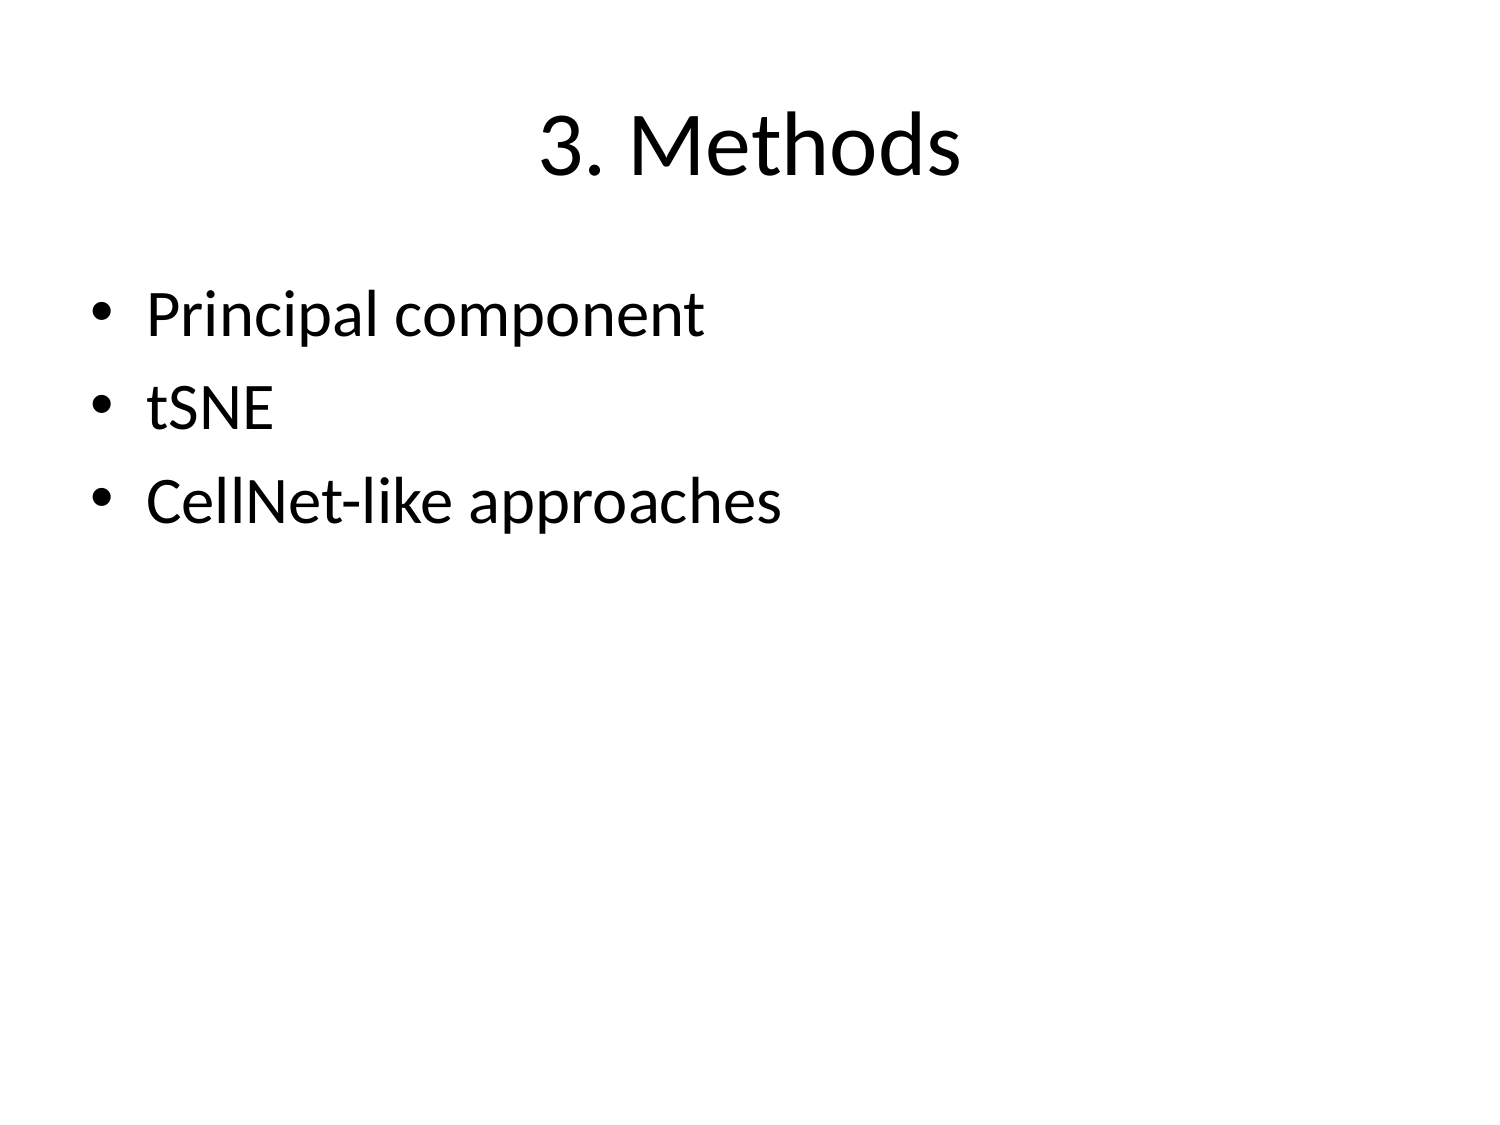

# 3. Methods
Principal component
tSNE
CellNet-like approaches